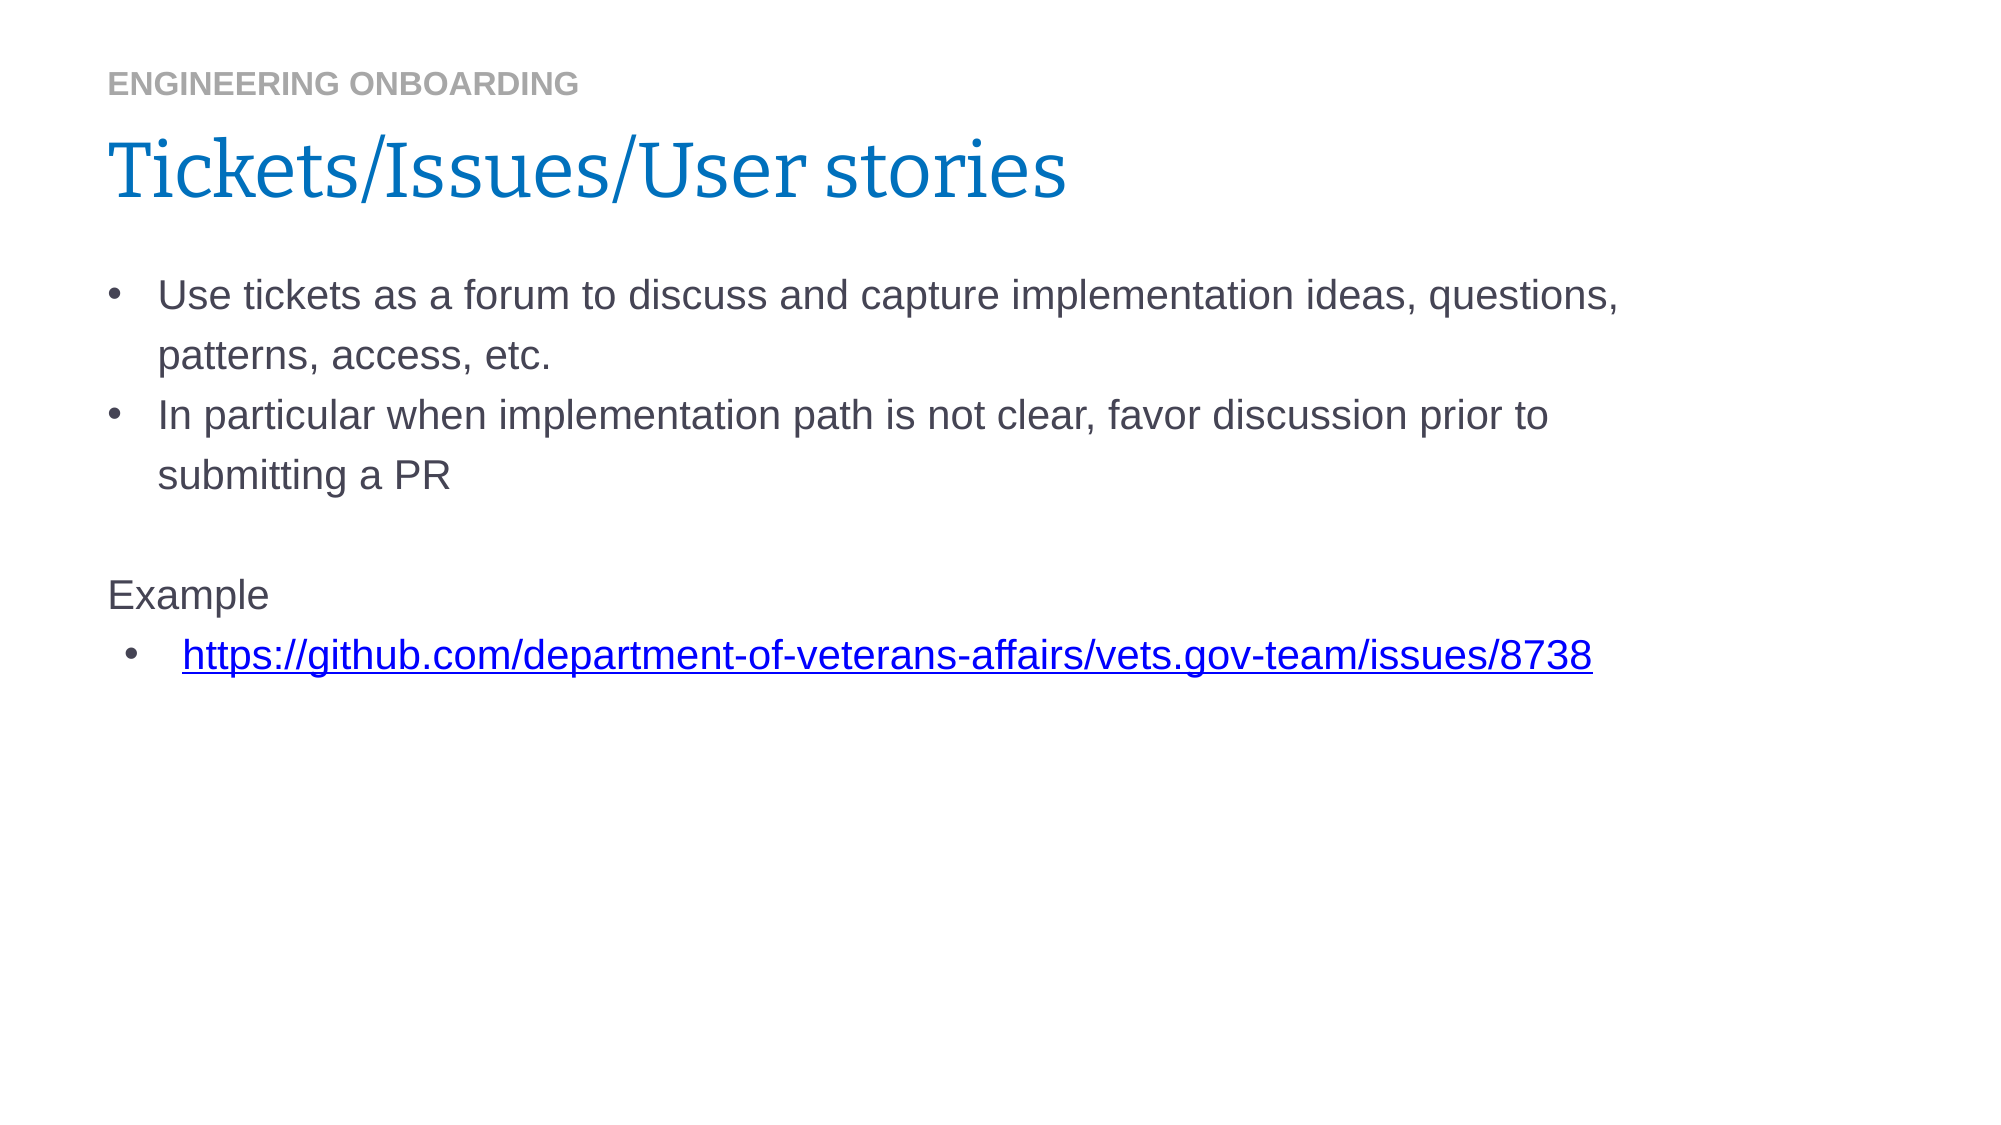

ENGINEERING ONBOARDING
# Tickets/Issues/User stories
Use tickets as a forum to discuss and capture implementation ideas, questions, patterns, access, etc.
In particular when implementation path is not clear, favor discussion prior to submitting a PR

Example
https://github.com/department-of-veterans-affairs/vets.gov-team/issues/8738